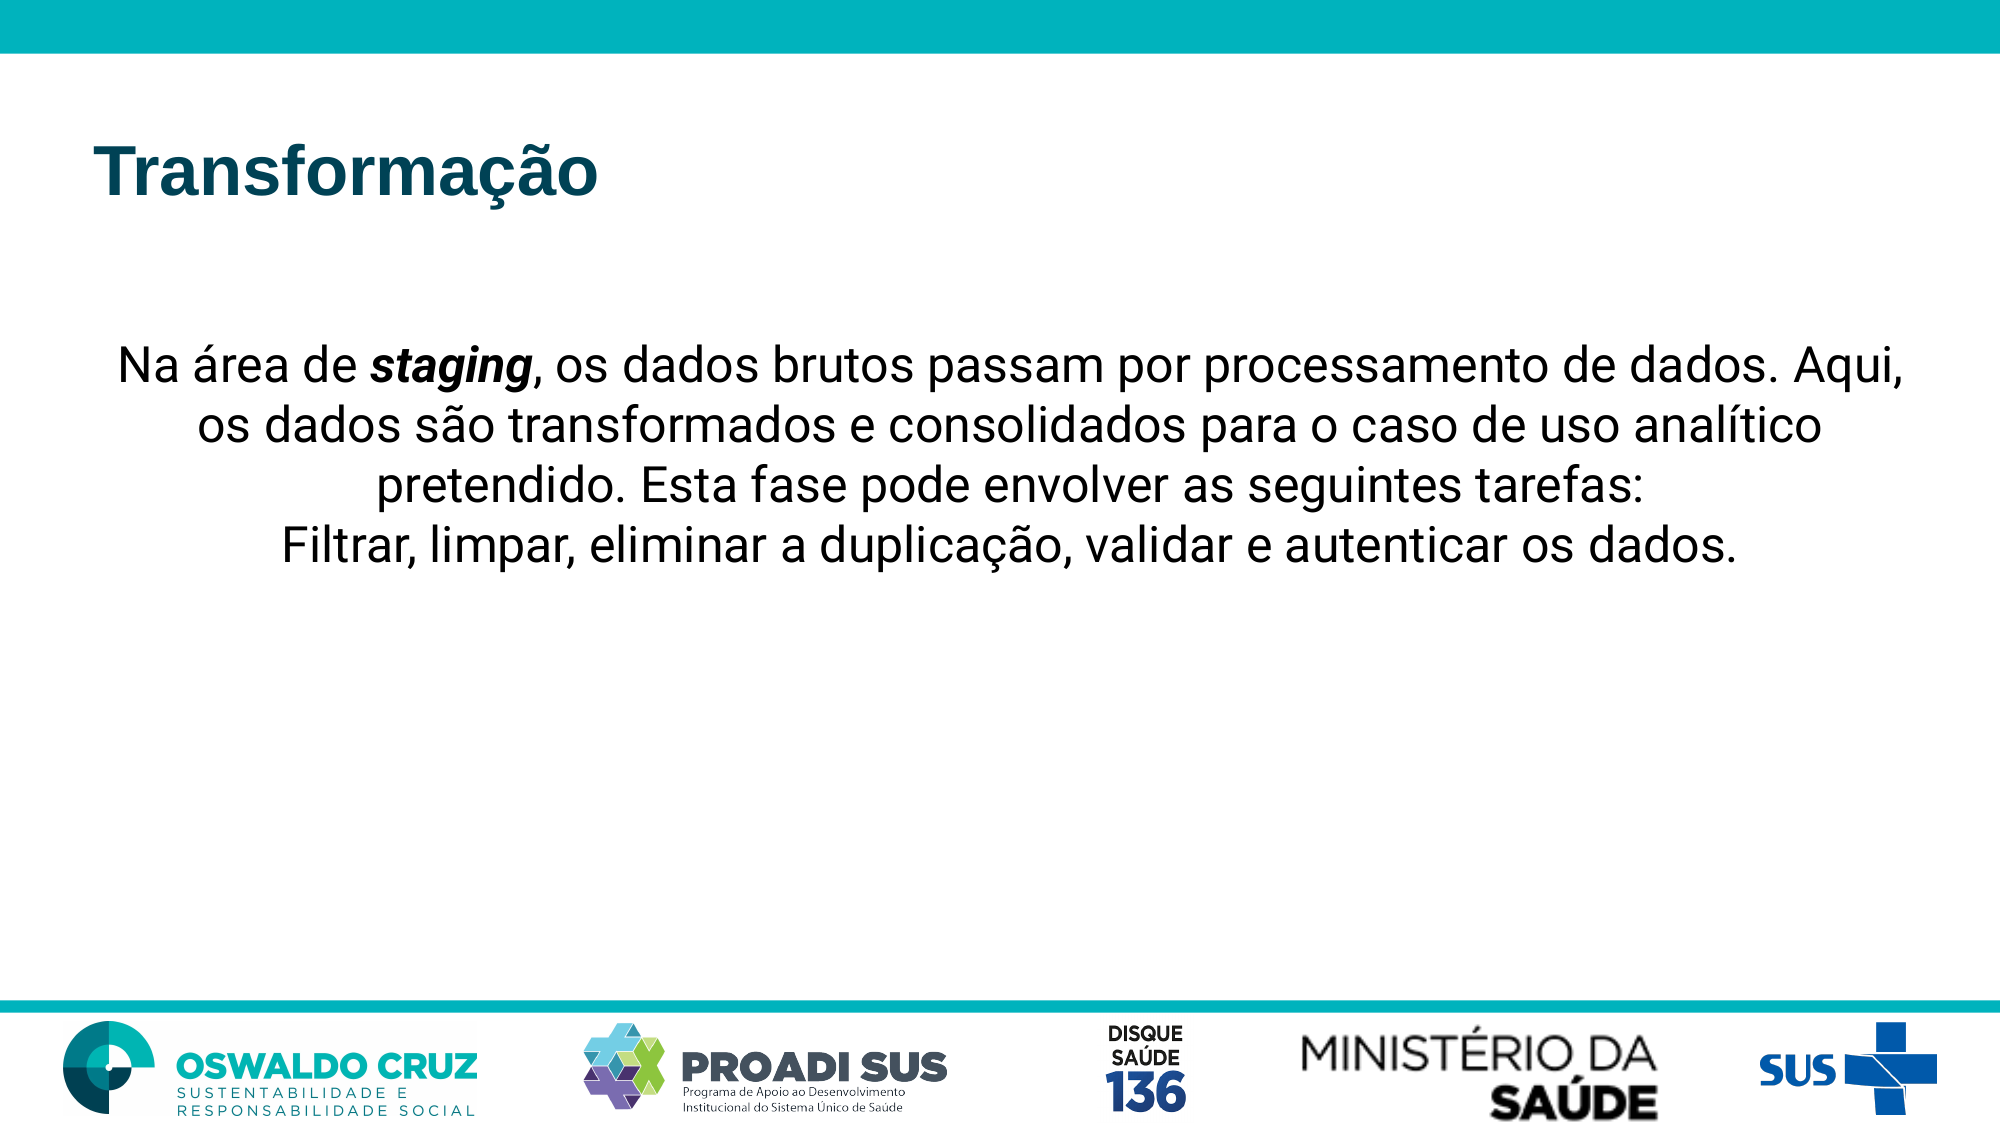

Transformação
Na área de staging, os dados brutos passam por processamento de dados. Aqui, os dados são transformados e consolidados para o caso de uso analítico pretendido. Esta fase pode envolver as seguintes tarefas:
Filtrar, limpar, eliminar a duplicação, validar e autenticar os dados.